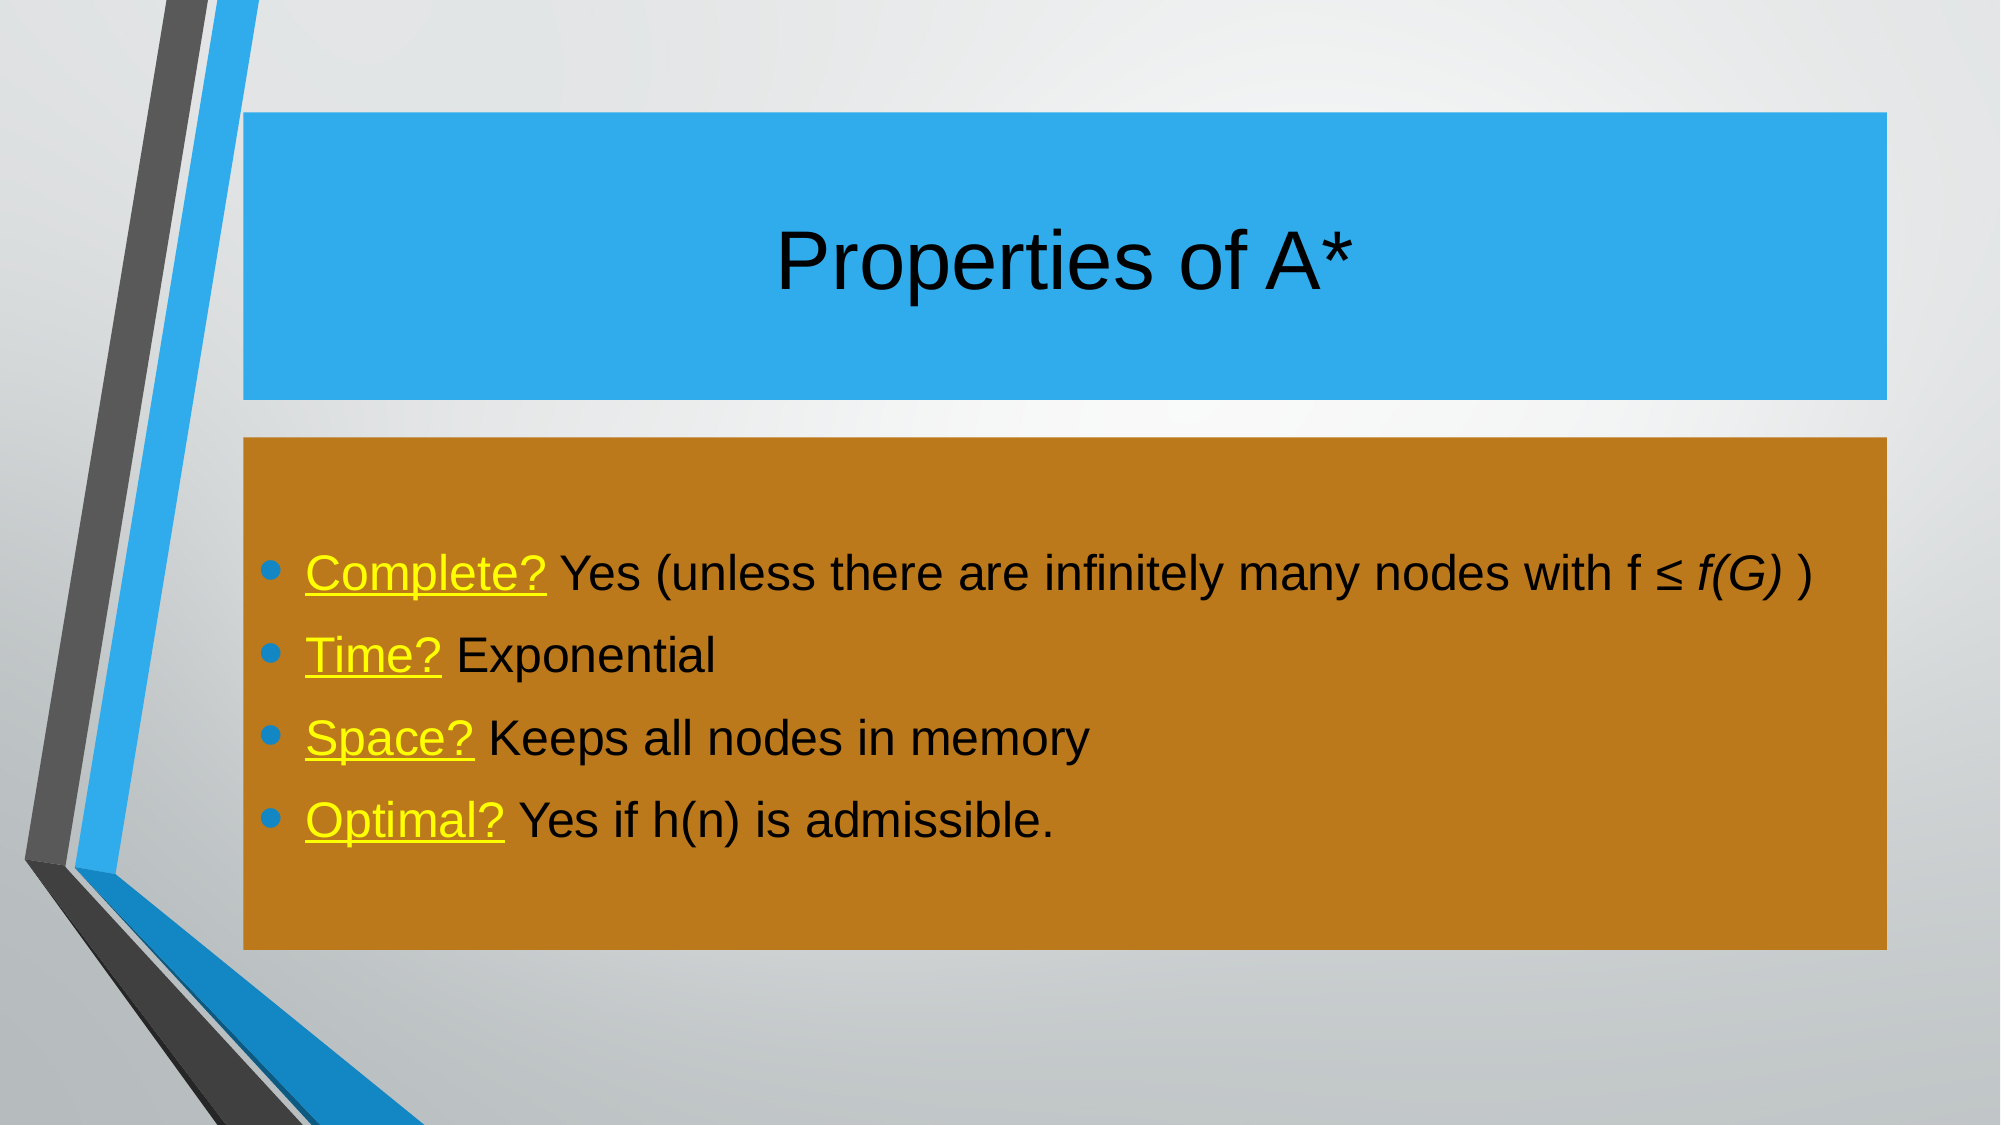

# Properties of A*
Complete? Yes (unless there are infinitely many nodes with f ≤ f(G) )
Time? Exponential
Space? Keeps all nodes in memory
Optimal? Yes if h(n) is admissible.